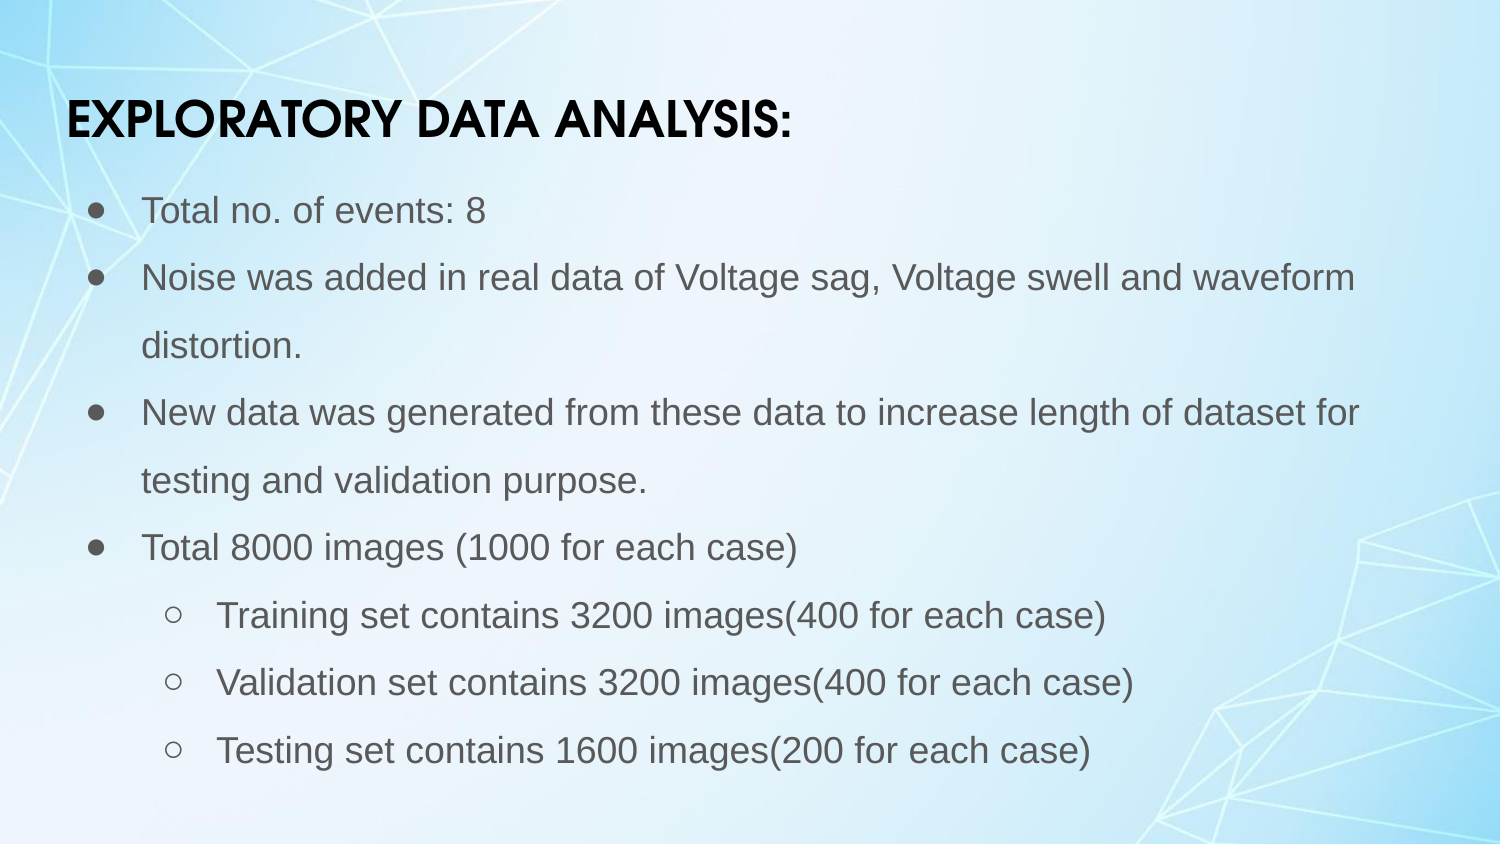

# EXPLORATORY DATA ANALYSIS:
Total no. of events: 8
Noise was added in real data of Voltage sag, Voltage swell and waveform distortion.
New data was generated from these data to increase length of dataset for testing and validation purpose.
Total 8000 images (1000 for each case)
Training set contains 3200 images(400 for each case)
Validation set contains 3200 images(400 for each case)
Testing set contains 1600 images(200 for each case)